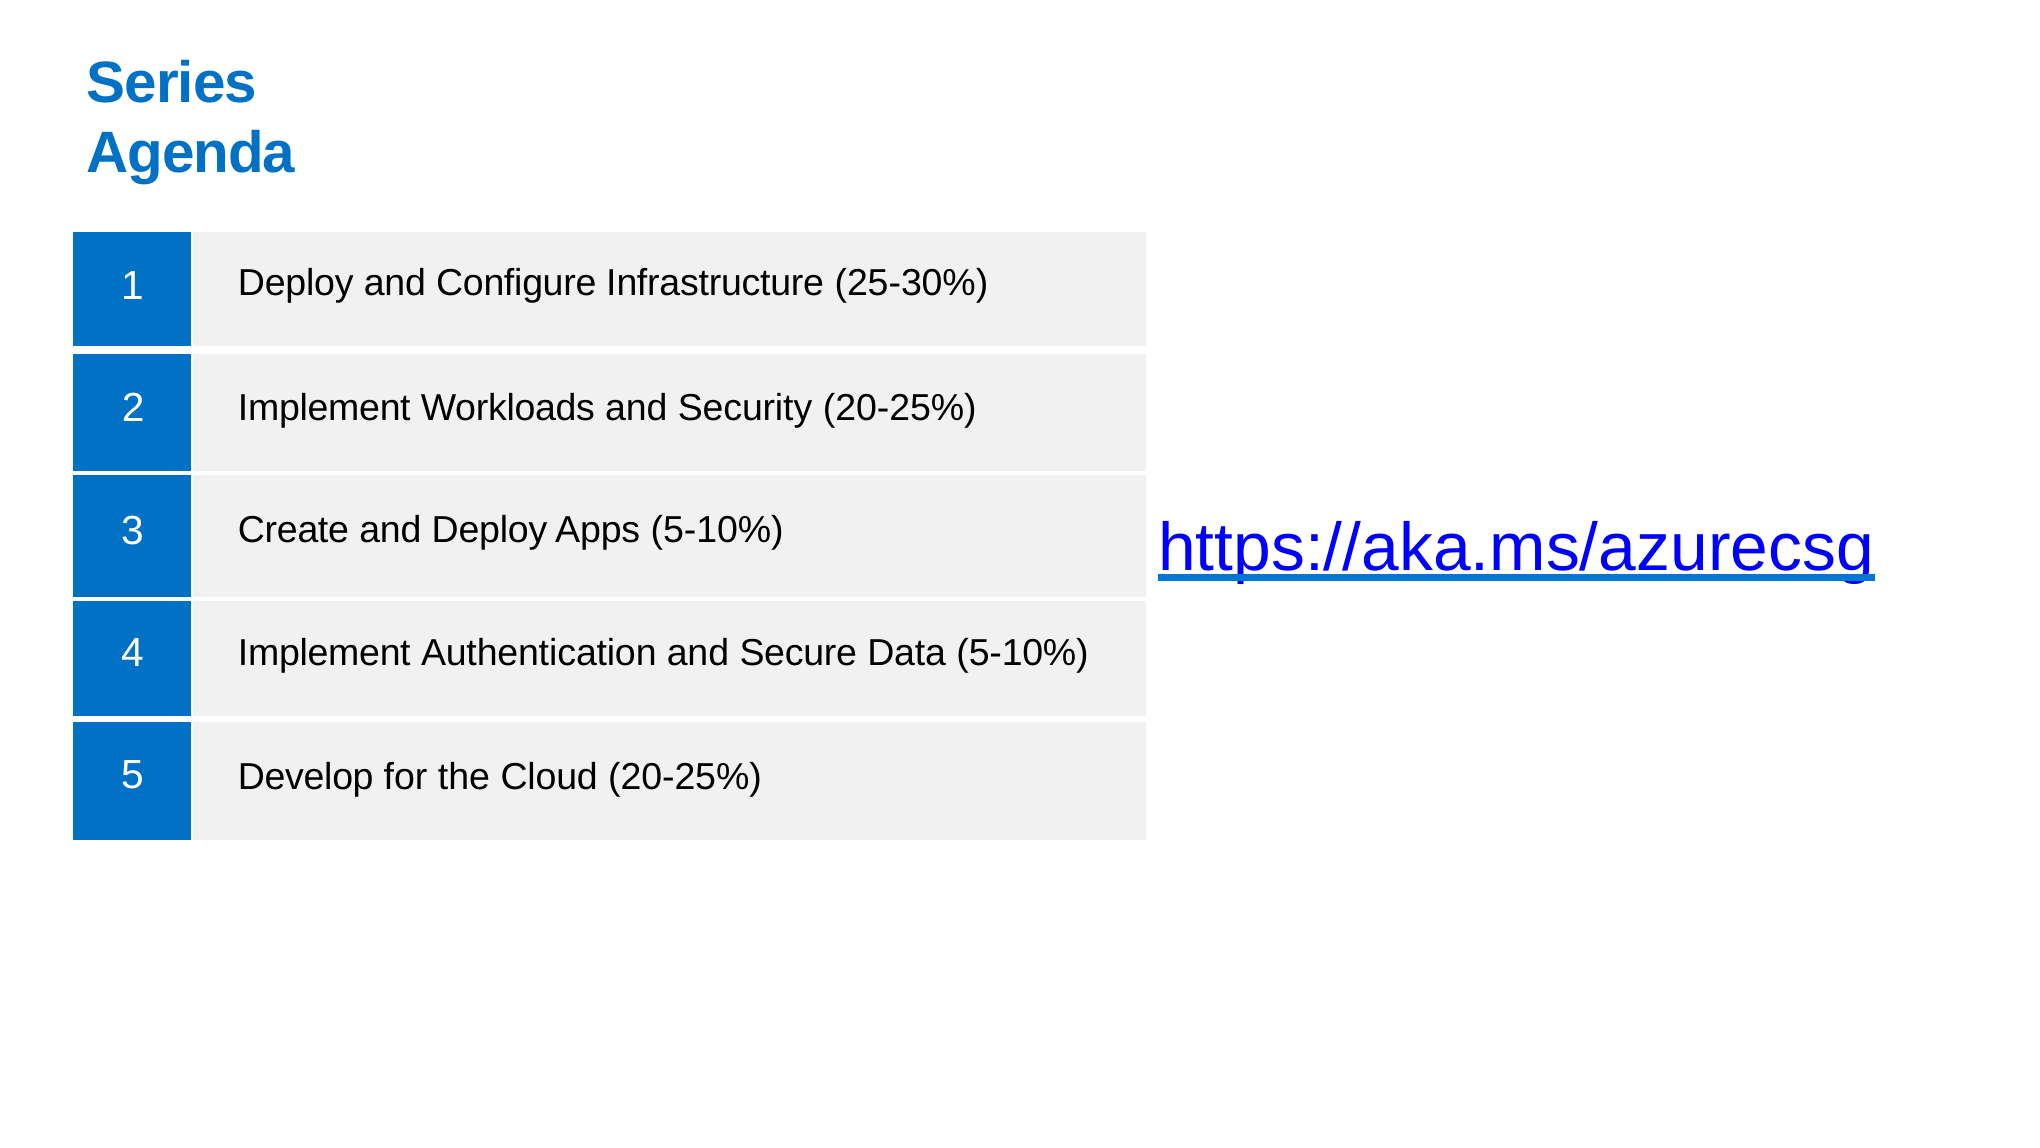

# Series Agenda
| 1 | Deploy and Configure Infrastructure (25-30%) |
| --- | --- |
| 2 | Implement Workloads and Security (20-25%) |
| 3 | Create and Deploy Apps (5-10%) |
| 4 | Implement Authentication and Secure Data (5-10%) |
| 5 | Develop for the Cloud (20-25%) |
https://aka.ms/azurecsg